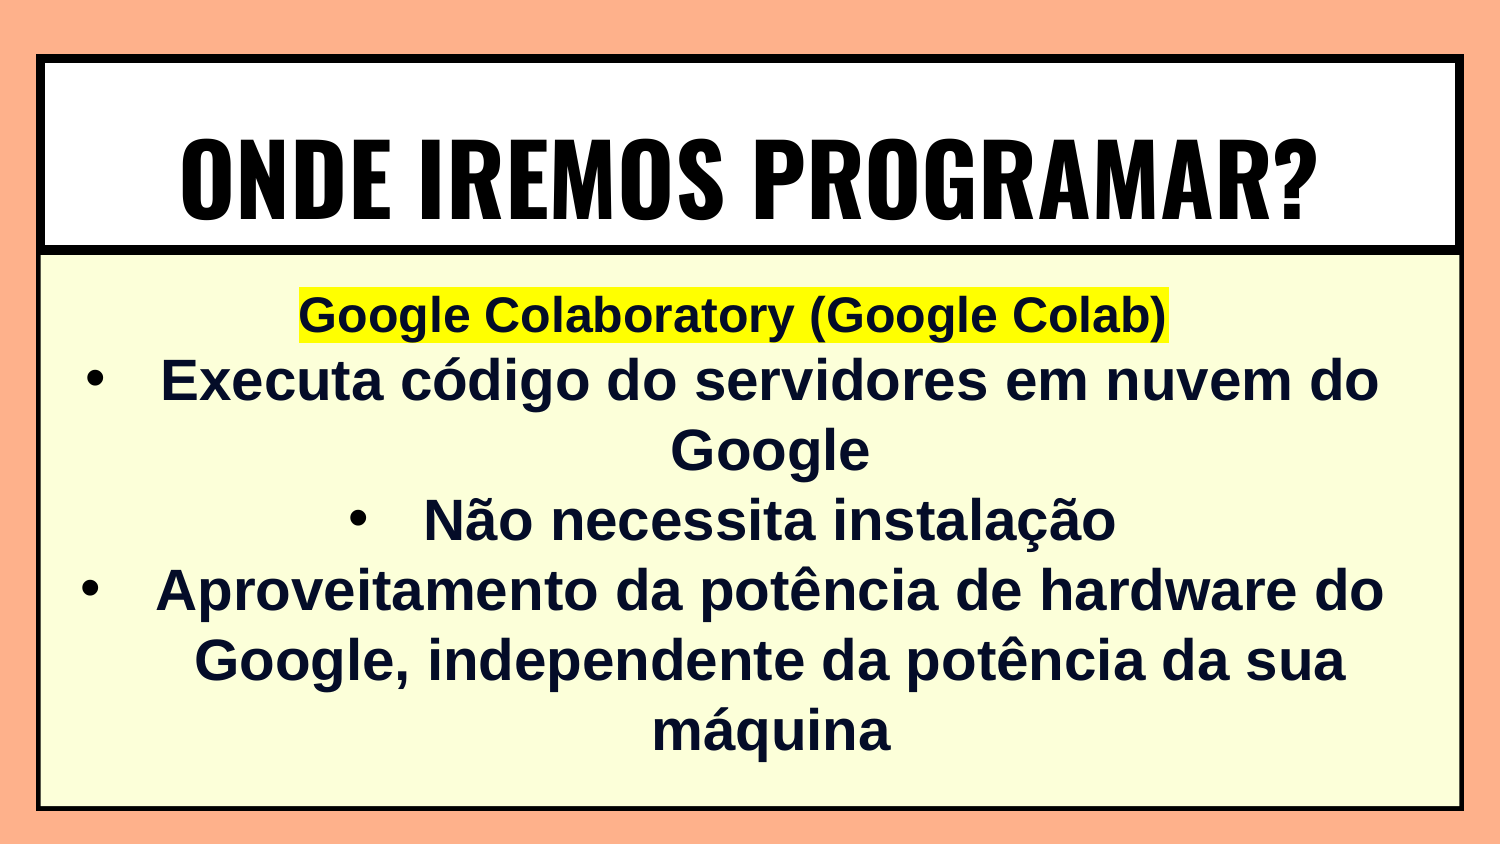

ONDE IREMOS PROGRAMAR?

Google Colaboratory (Google Colab)
Executa código do servidores em nuvem do Google
Não necessita instalação
Aproveitamento da potência de hardware do Google, independente da potência da sua máquina